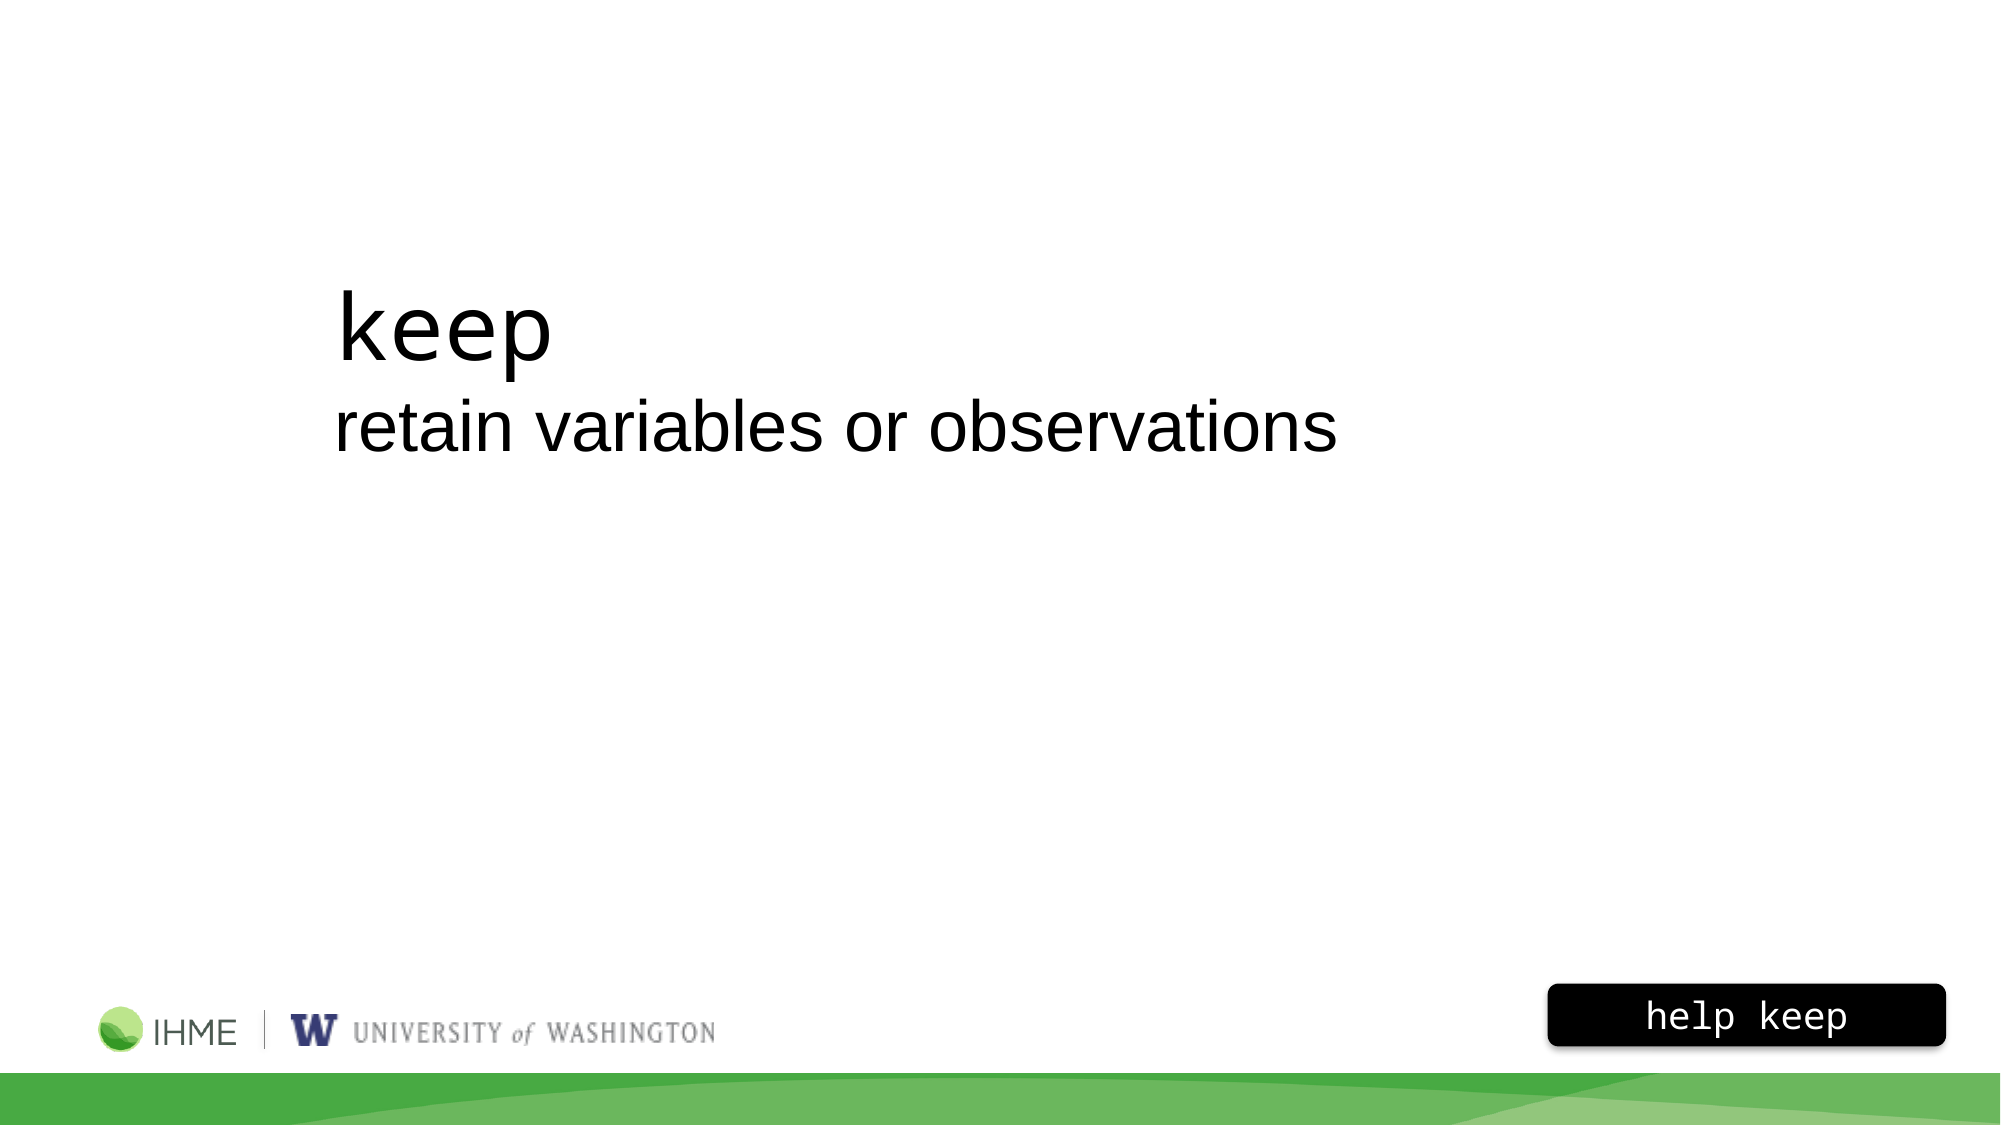

keep
retain variables or observations
help keep